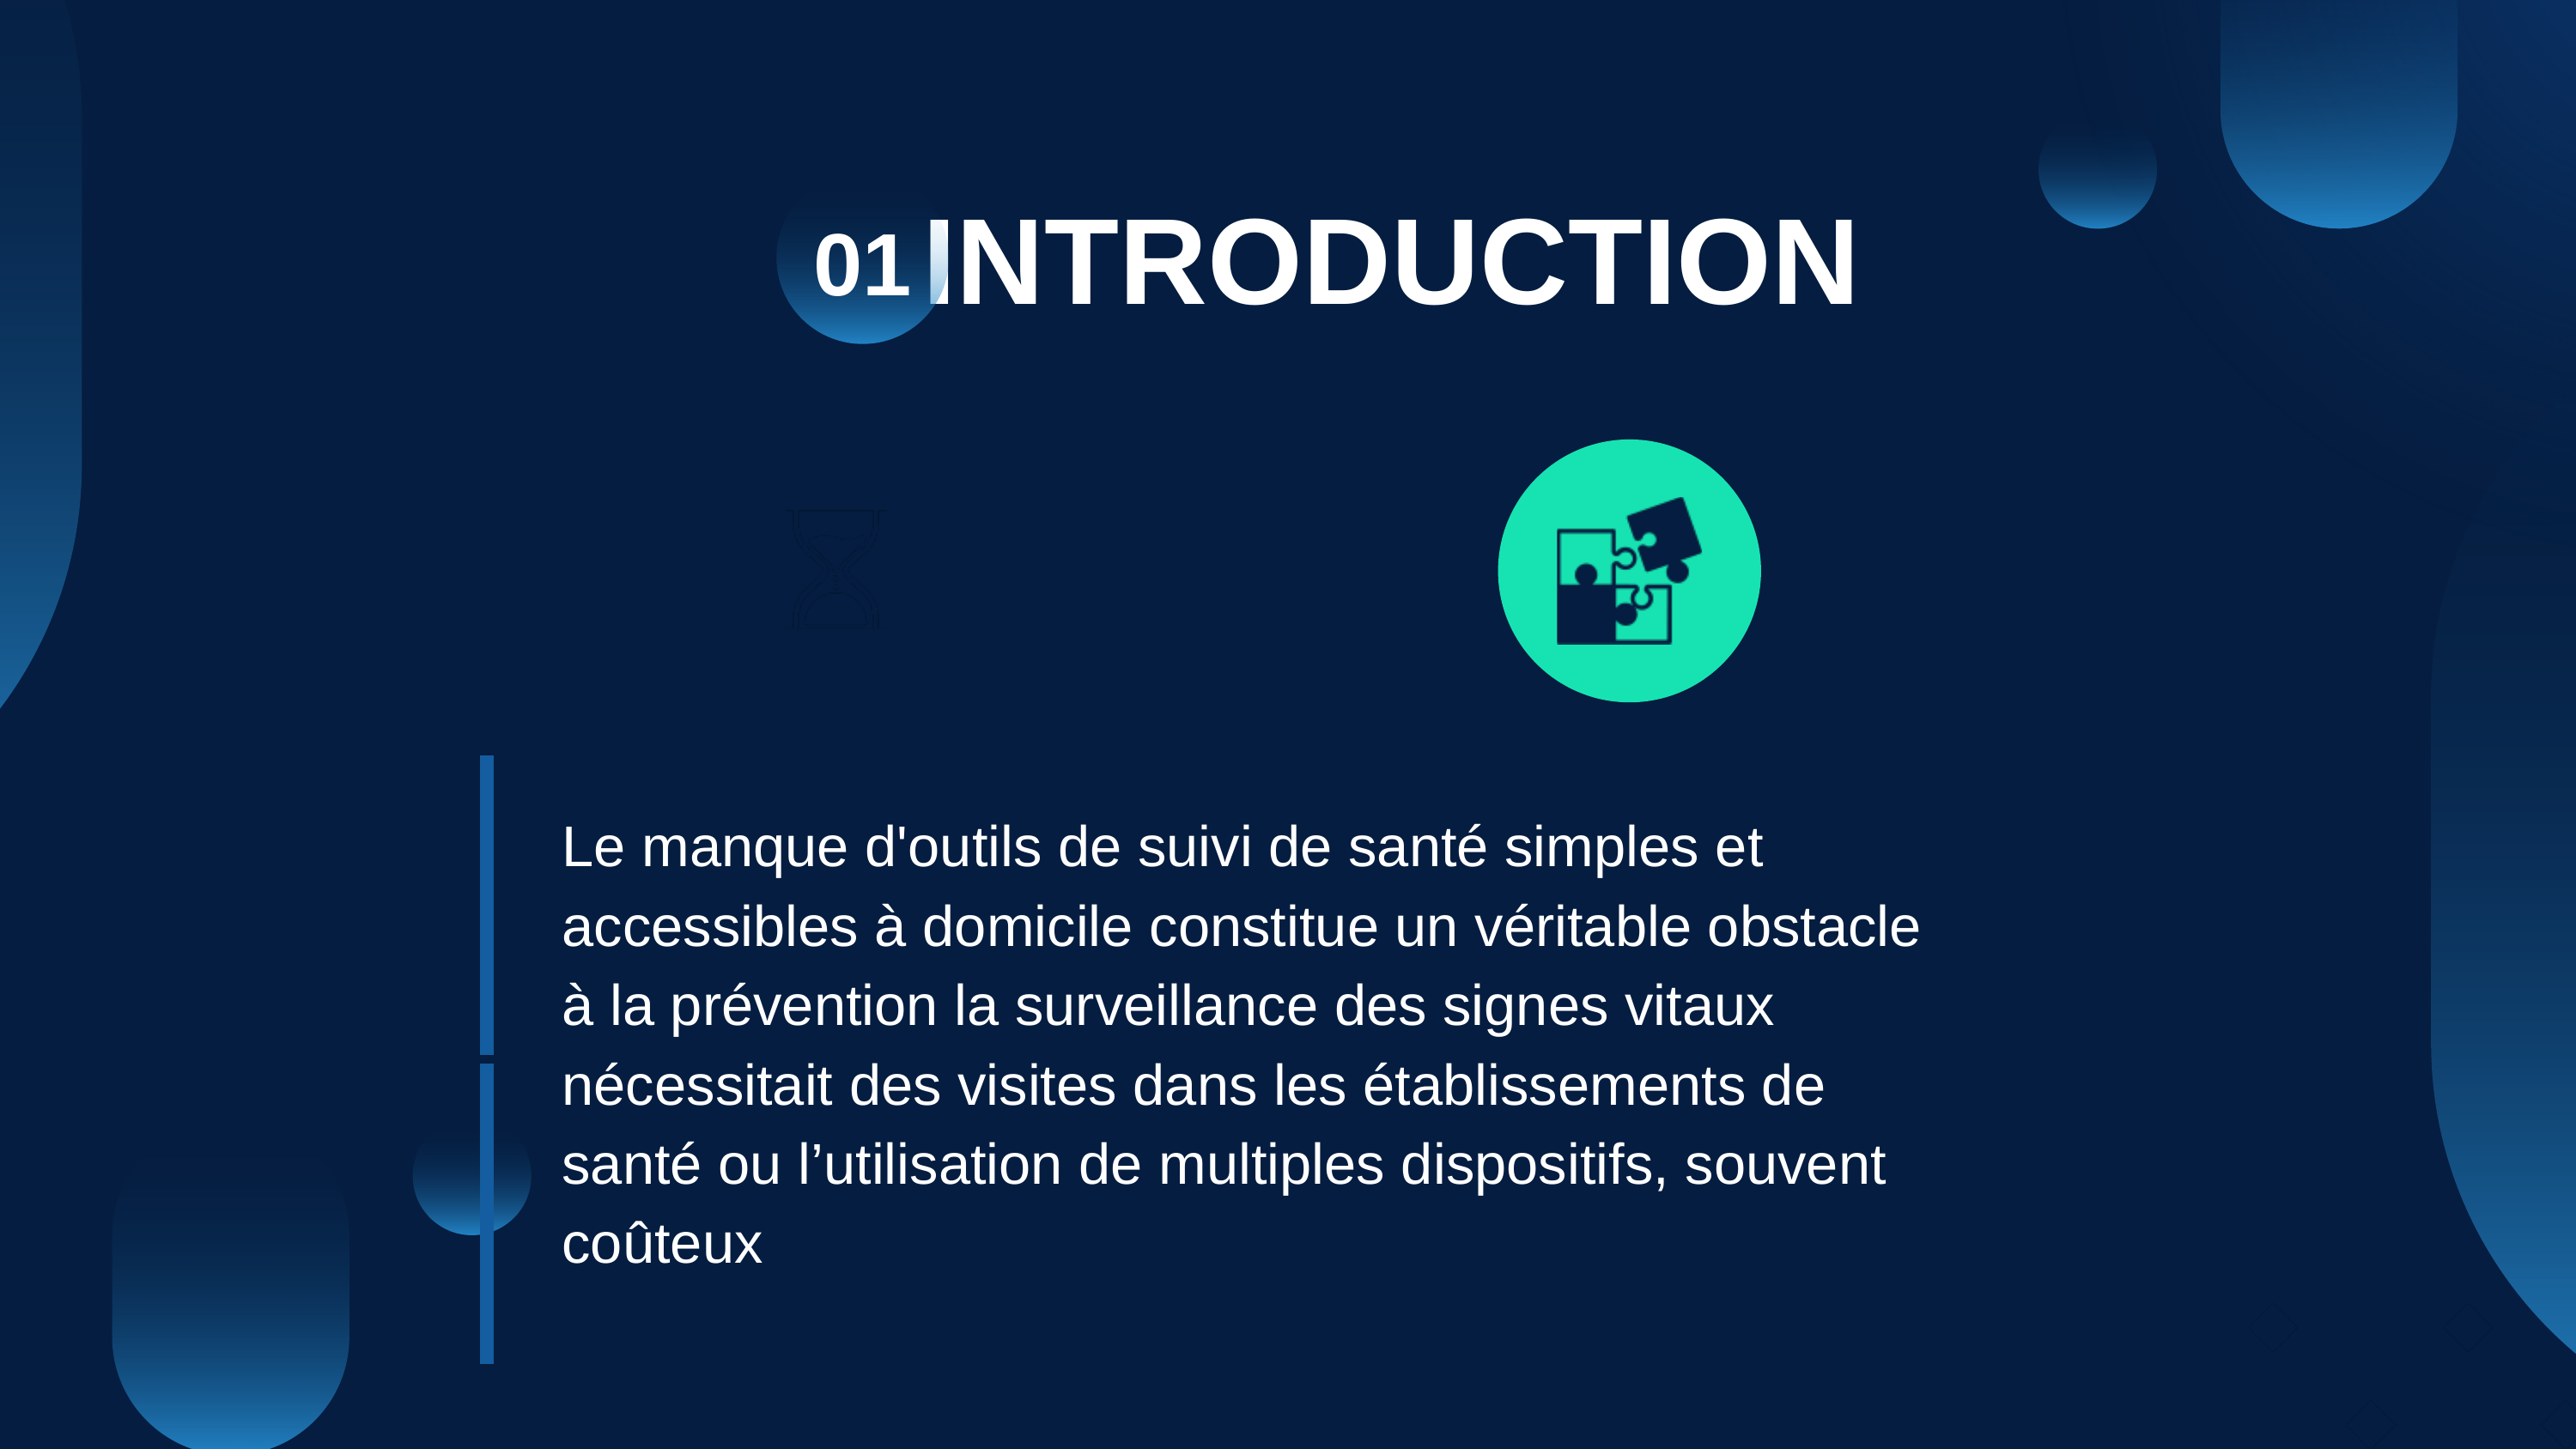

INTRODUCTION
01

Le manque d'outils de suivi de santé simples et accessibles à domicile constitue un véritable obstacle à la prévention la surveillance des signes vitaux nécessitait des visites dans les établissements de santé ou l’utilisation de multiples dispositifs, souvent coûteux